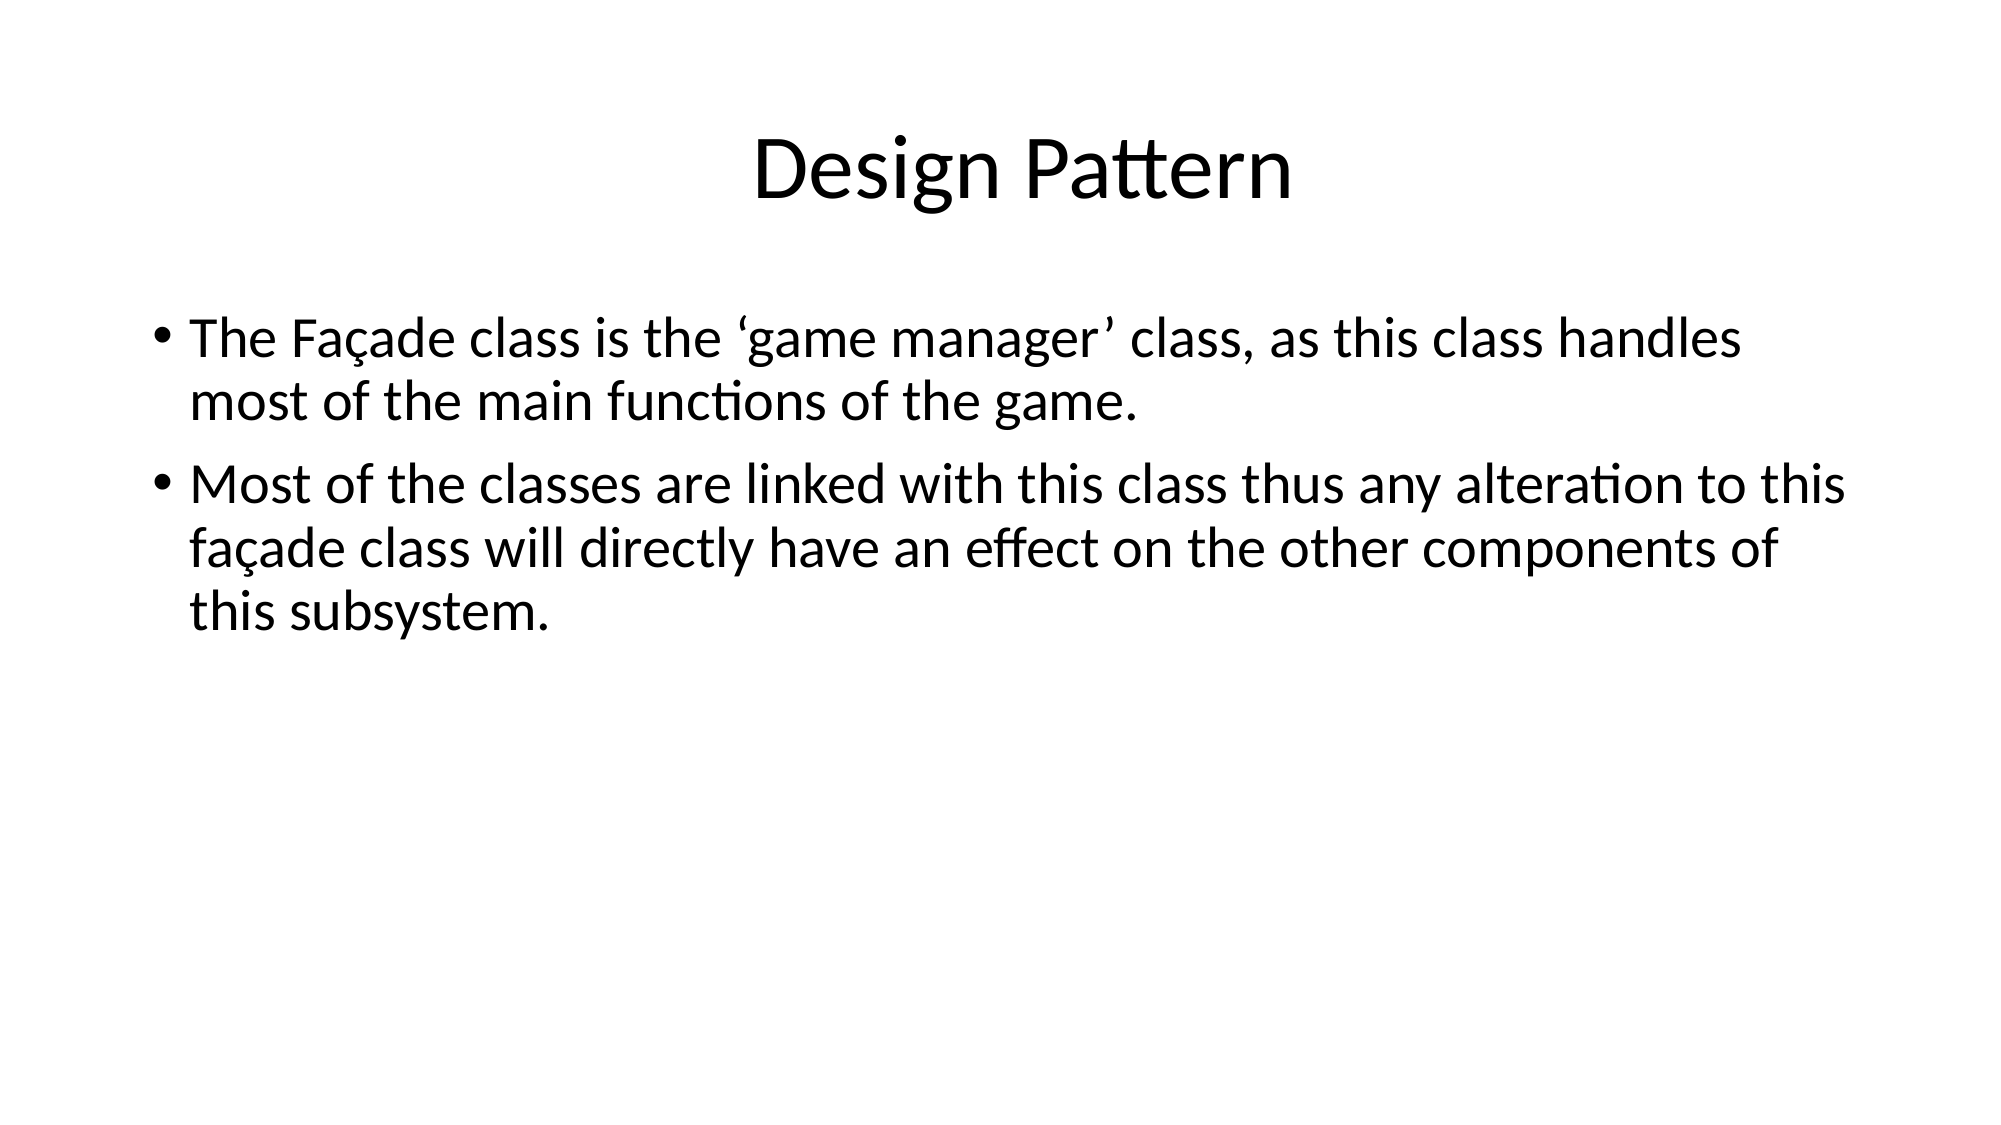

# Design Pattern
The Façade class is the ‘game manager’ class, as this class handles most of the main functions of the game.
Most of the classes are linked with this class thus any alteration to this façade class will directly have an effect on the other components of this subsystem.